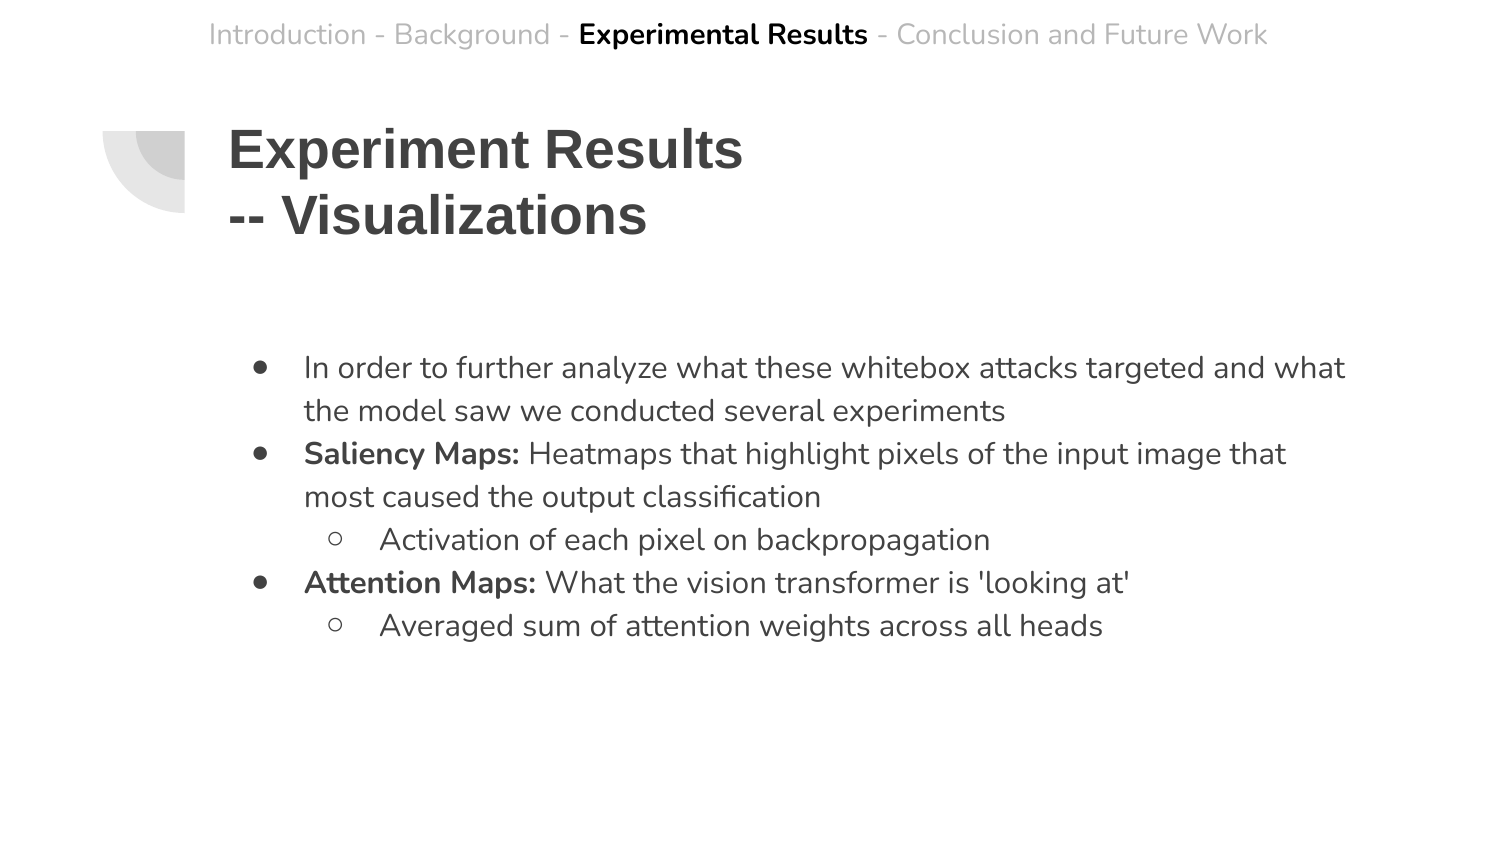

Introduction - Background - Experimental Results - Conclusion and Future Work
# Experiment Results
-- Visualizations
In order to further analyze what these whitebox attacks targeted and what the model saw we conducted several experiments
Saliency Maps: Heatmaps that highlight pixels of the input image that most caused the output classification
Activation of each pixel on backpropagation
Attention Maps: What the vision transformer is 'looking at'
Averaged sum of attention weights across all heads